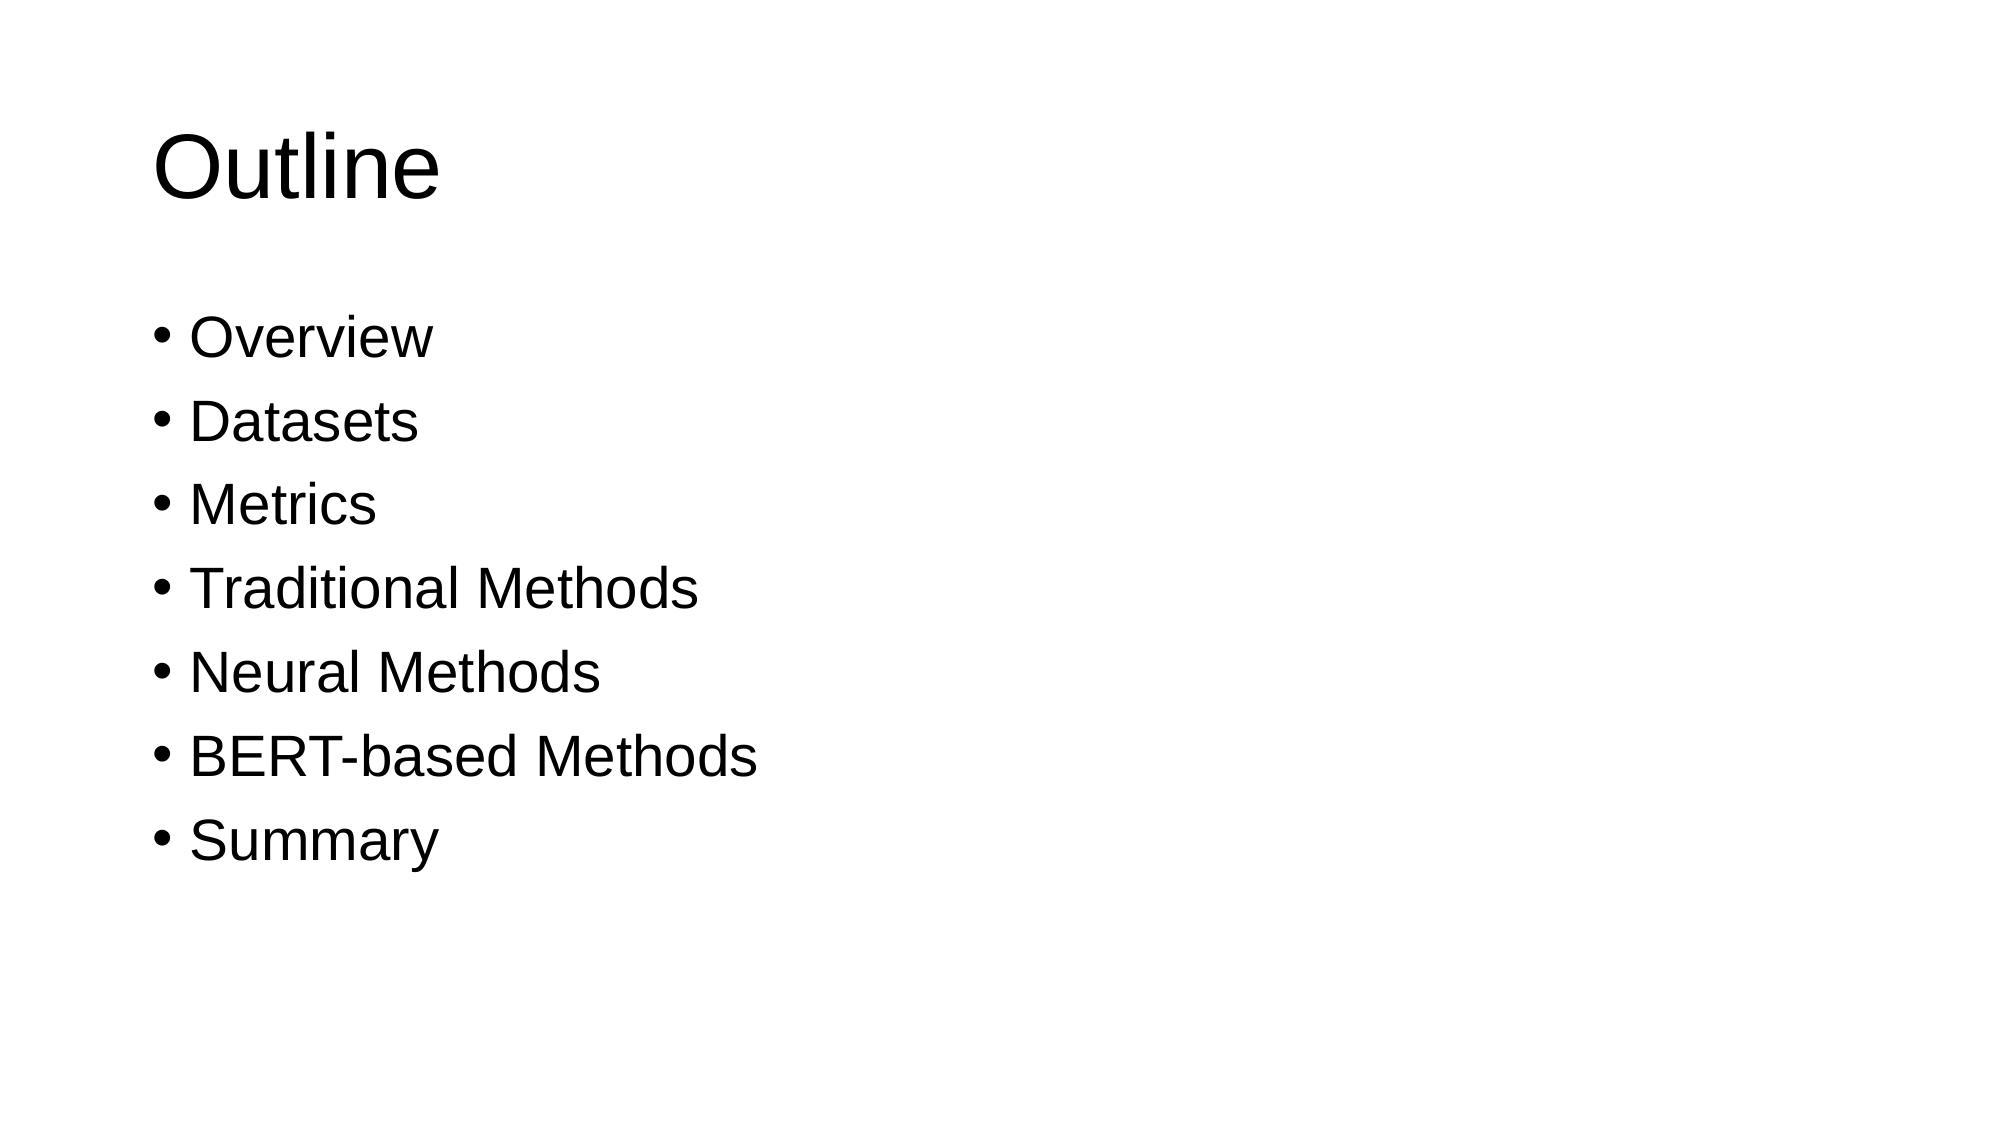

# Outline
Overview
Datasets
Metrics
Traditional Methods
Neural Methods
BERT-based Methods
Summary